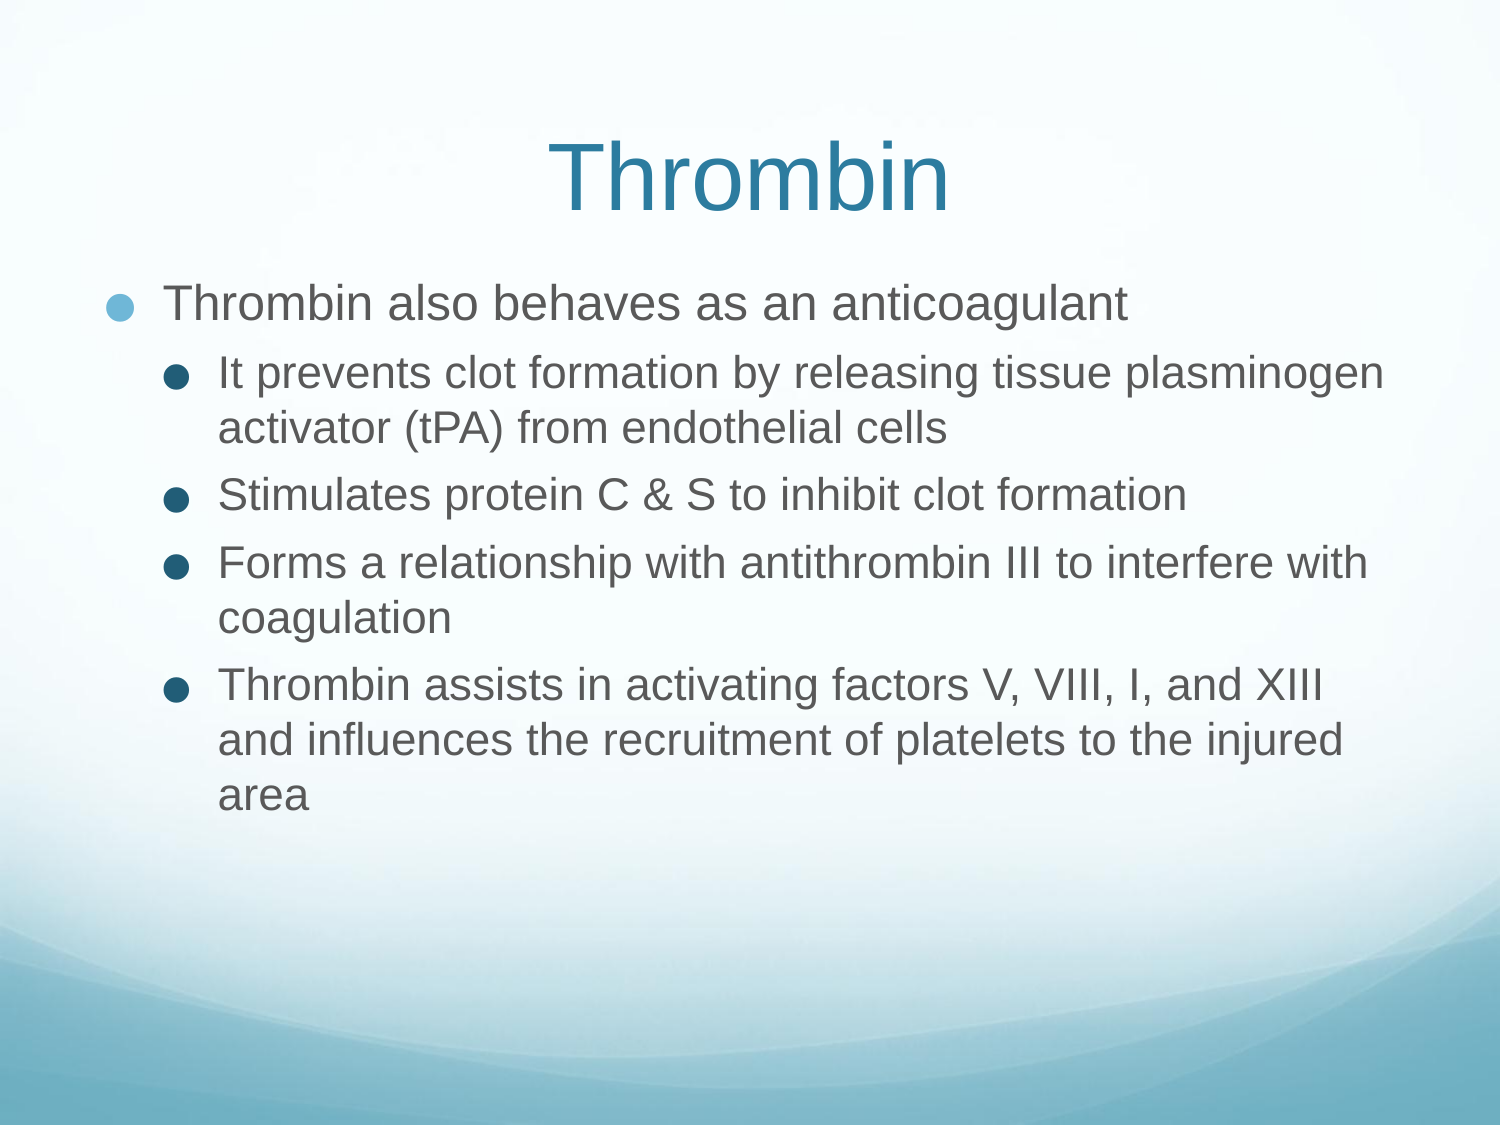

# Thrombin
Thrombin also behaves as an anticoagulant
It prevents clot formation by releasing tissue plasminogen activator (tPA) from endothelial cells
Stimulates protein C & S to inhibit clot formation
Forms a relationship with antithrombin III to interfere with coagulation
Thrombin assists in activating factors V, VIII, I, and XIII and influences the recruitment of platelets to the injured area